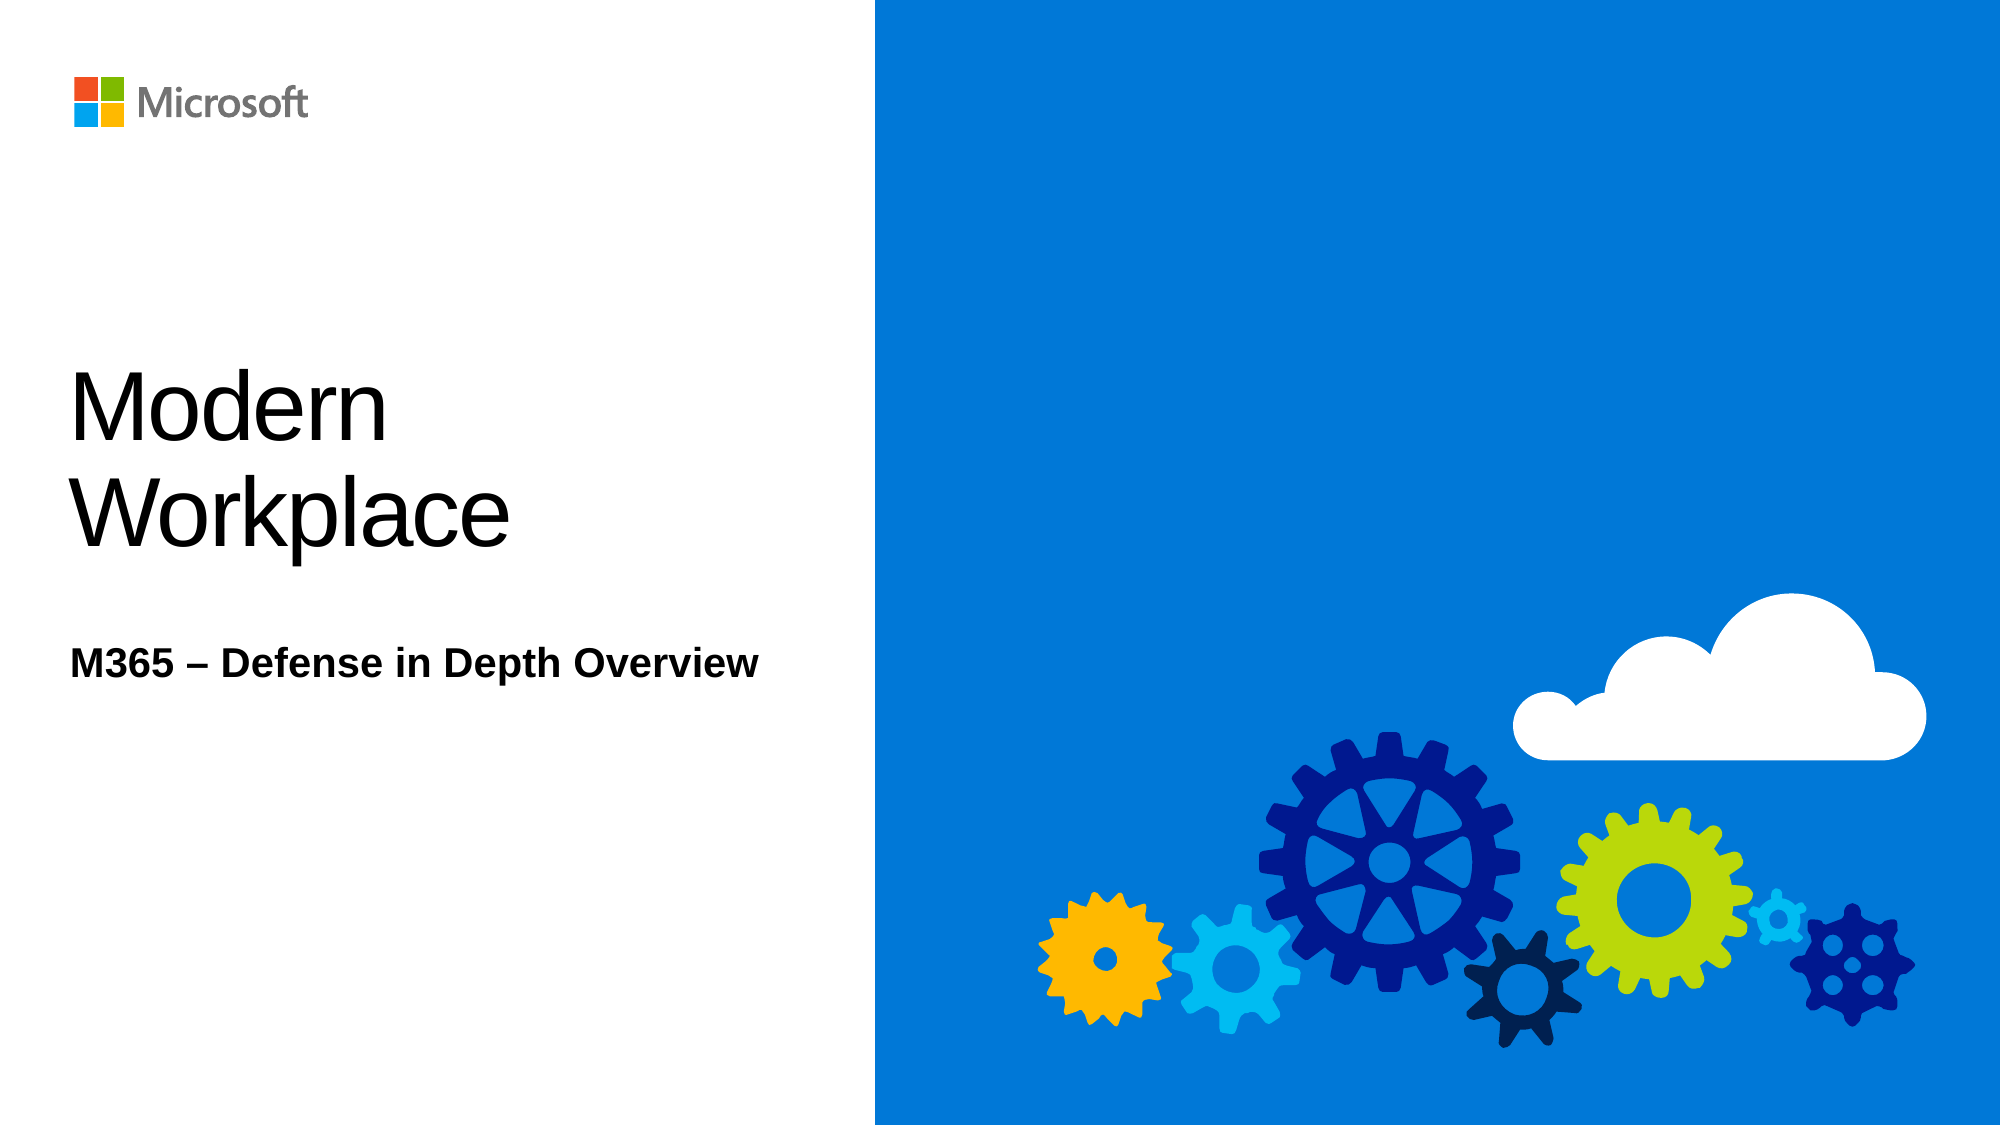

# Modern Workplace
M365 – Defense in Depth Overview